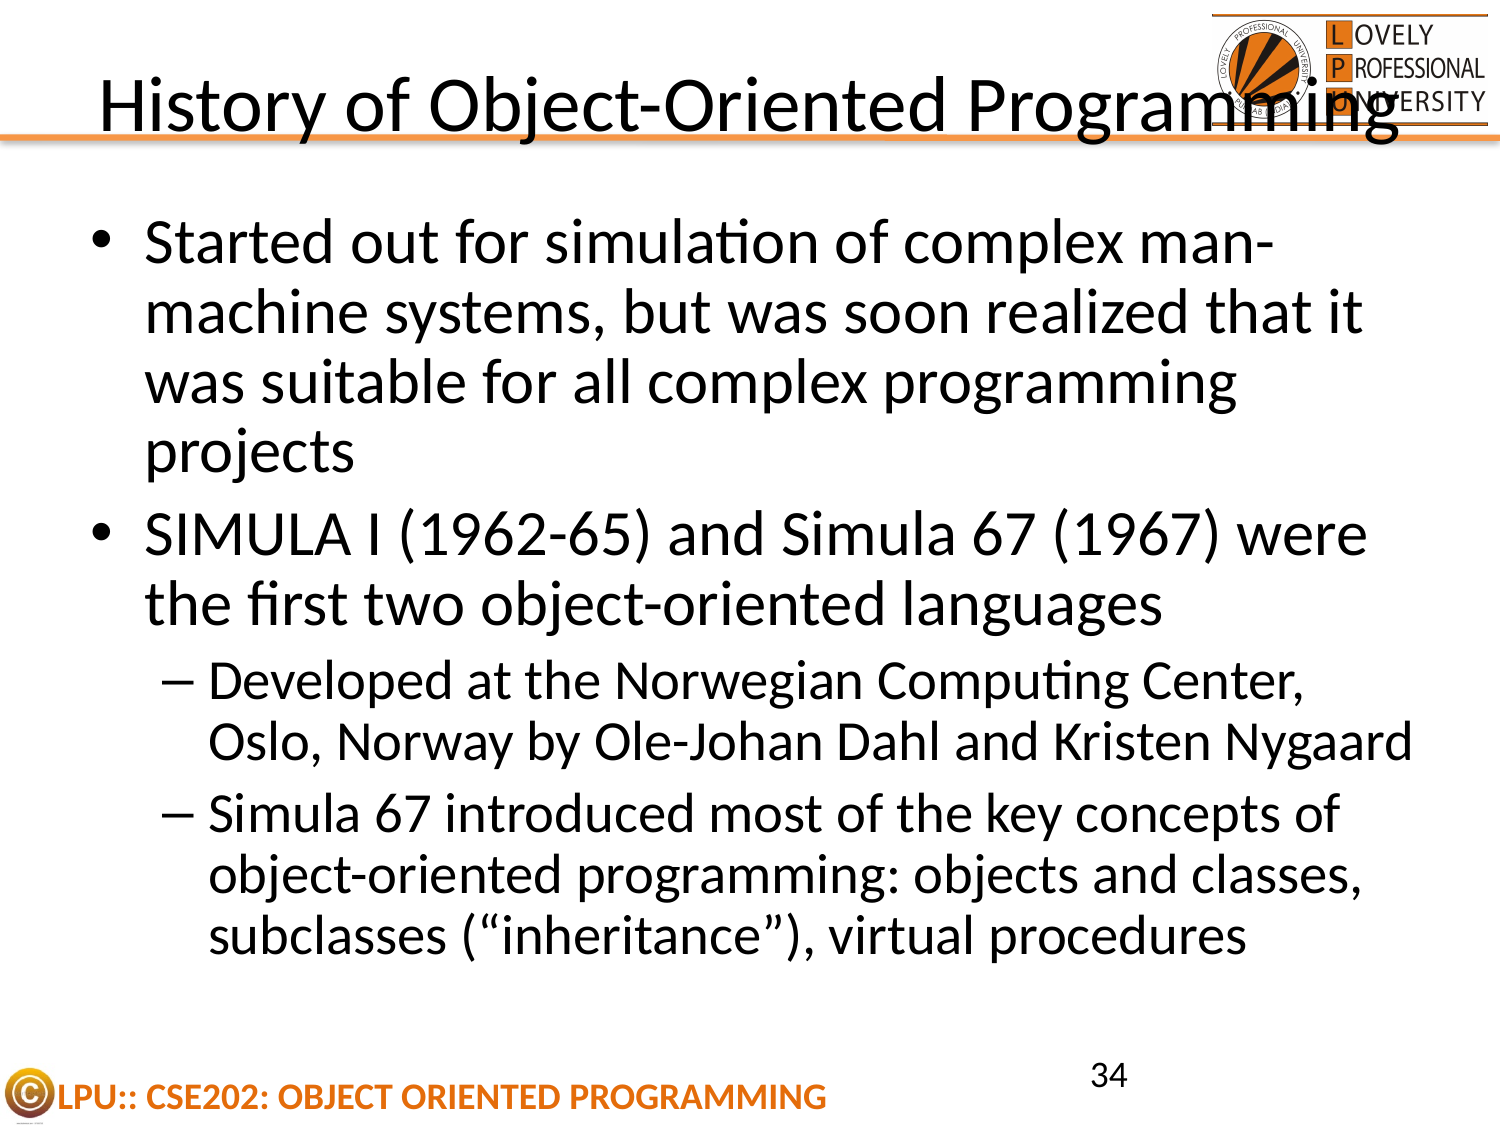

# History of Object-Oriented Programming
Started out for simulation of complex man-machine systems, but was soon realized that it was suitable for all complex programming projects
SIMULA I (1962-65) and Simula 67 (1967) were the first two object-oriented languages
Developed at the Norwegian Computing Center, Oslo, Norway by Ole-Johan Dahl and Kristen Nygaard
Simula 67 introduced most of the key concepts of object-oriented programming: objects and classes, subclasses (“inheritance”), virtual procedures
34